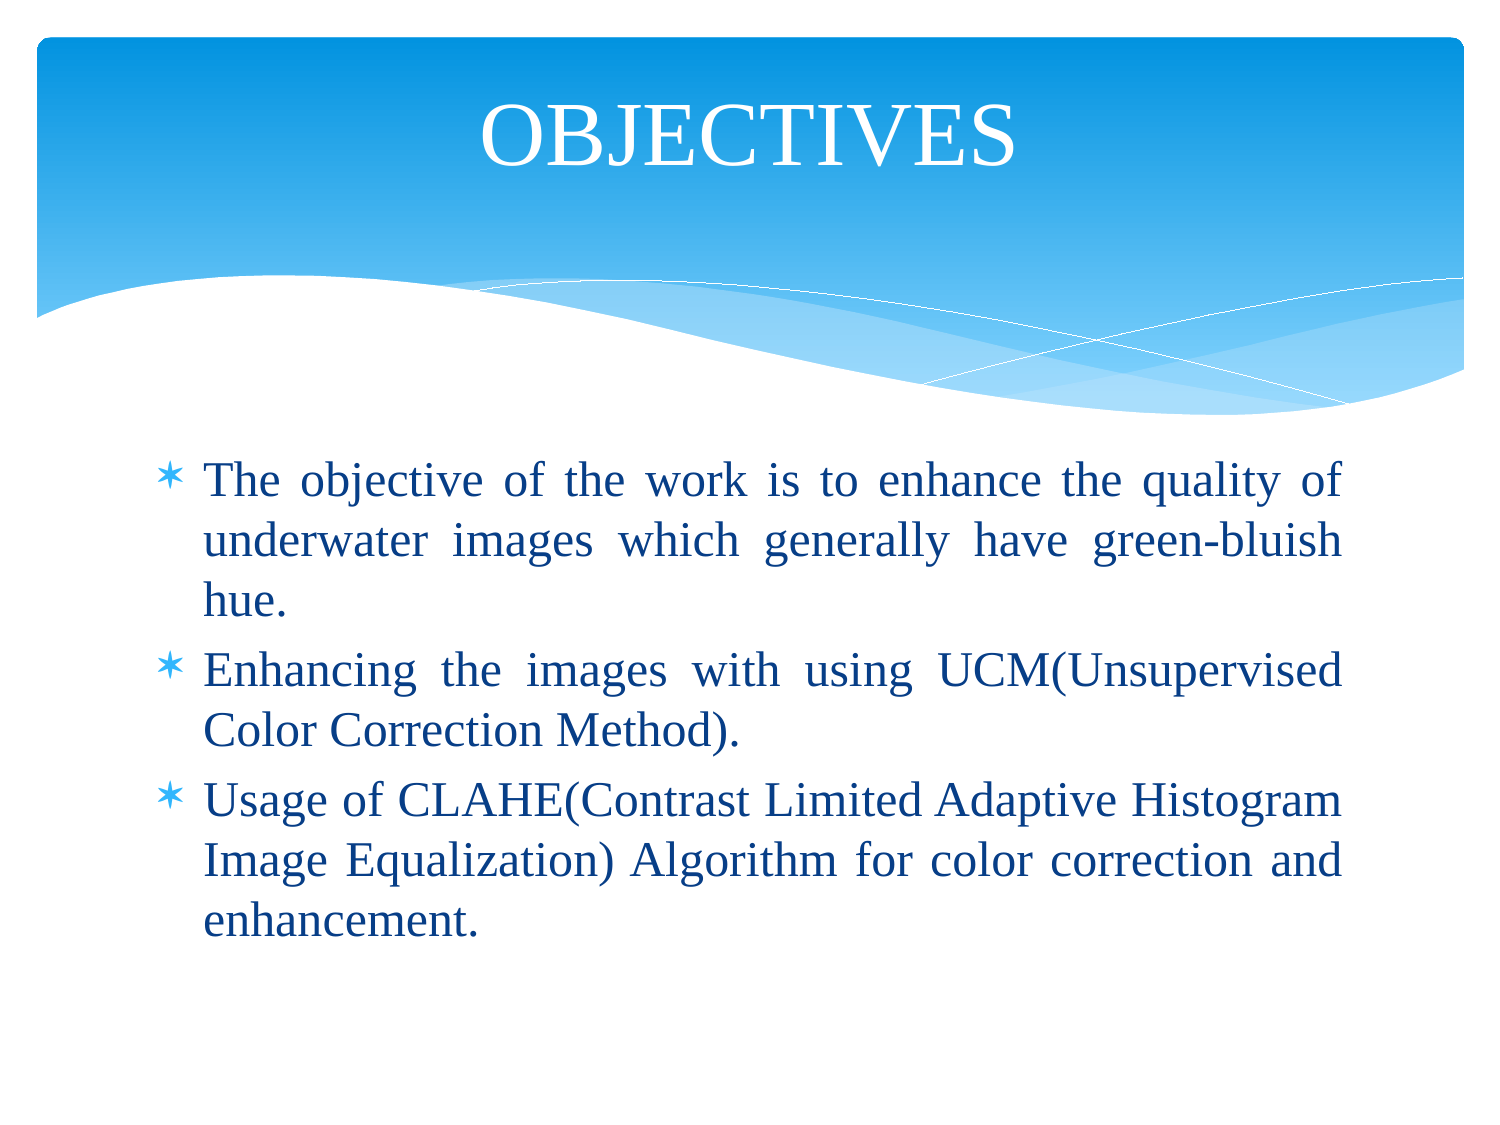

# OBJECTIVES
The objective of the work is to enhance the quality of underwater images which generally have green-bluish hue.
Enhancing the images with using UCM(Unsupervised Color Correction Method).
Usage of CLAHE(Contrast Limited Adaptive Histogram Image Equalization) Algorithm for color correction and enhancement.